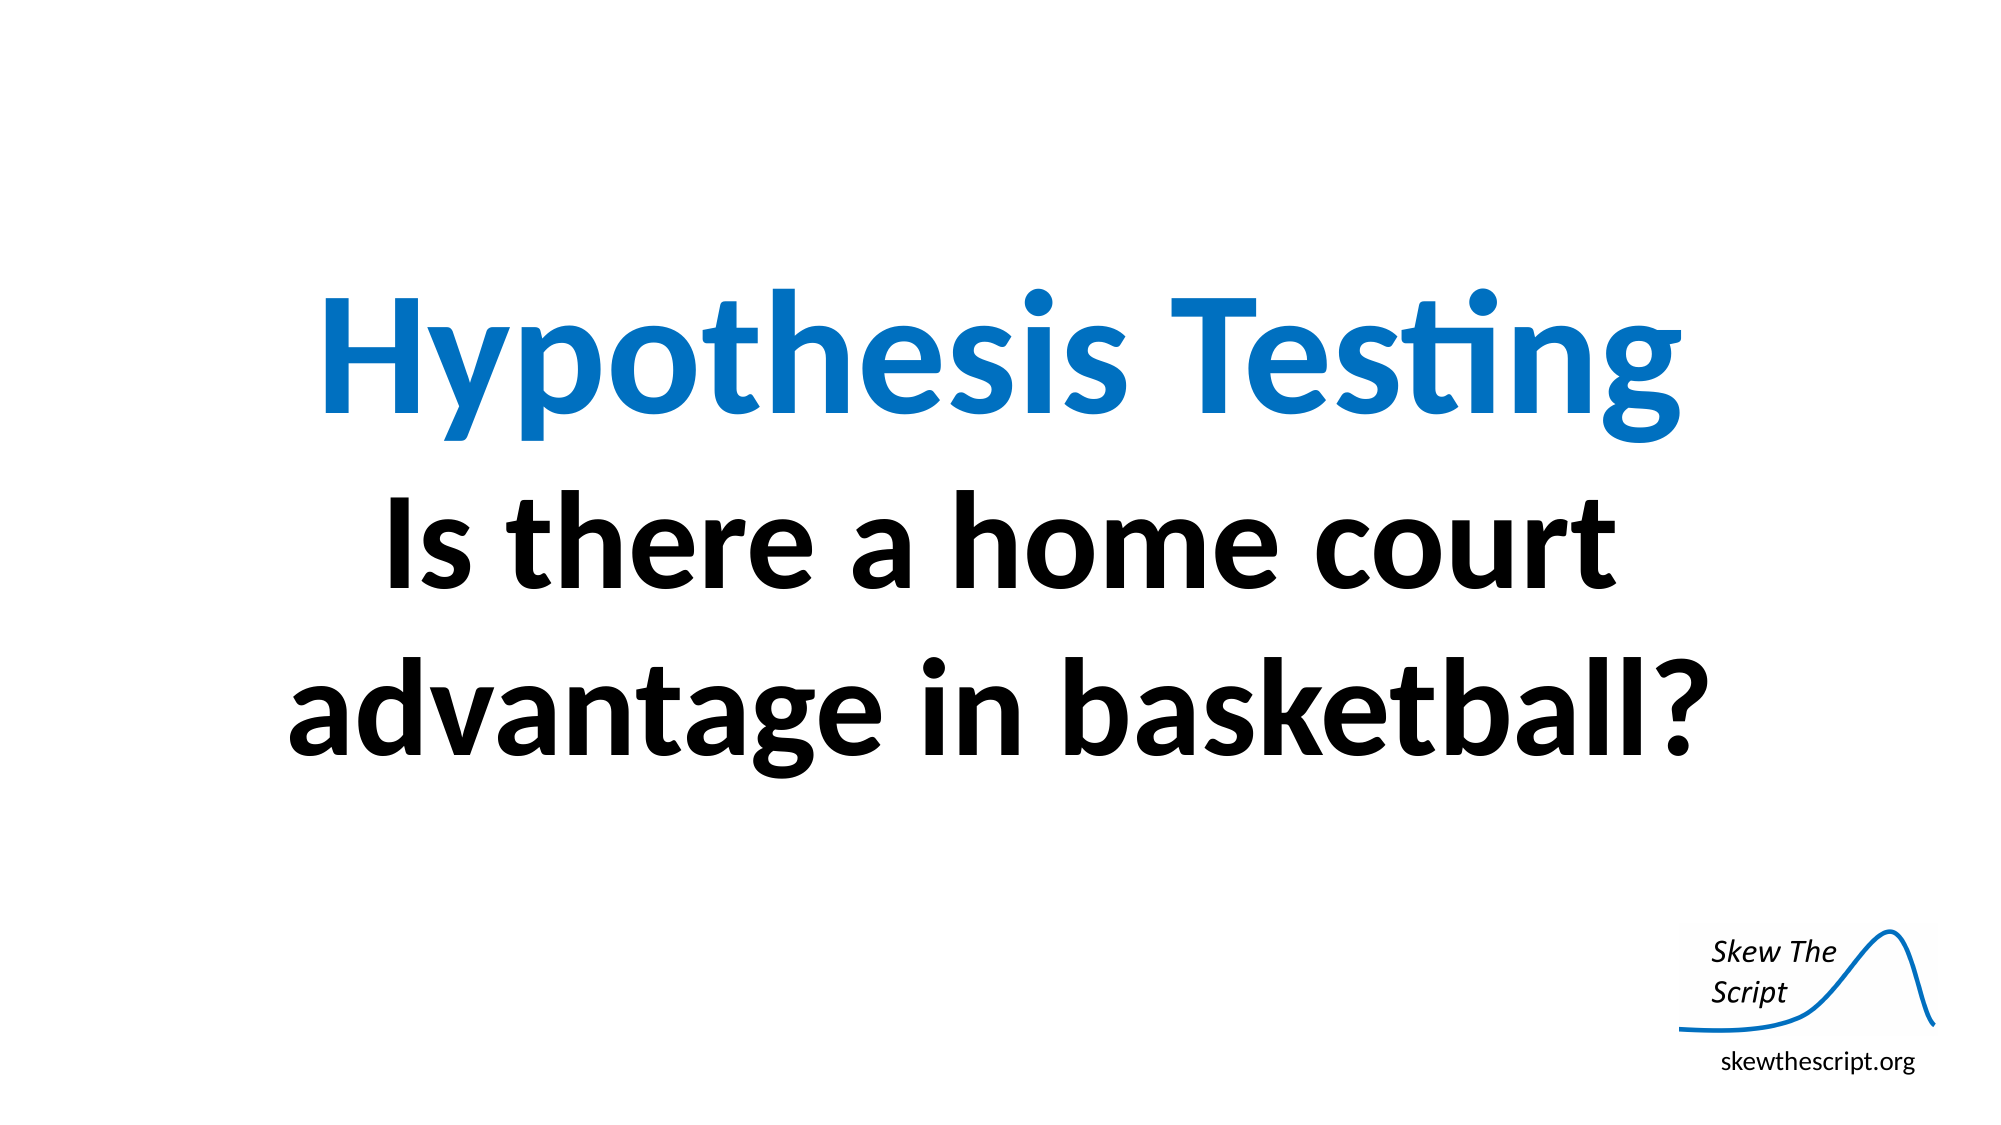

Hypothesis Testing
Is there a home court advantage in basketball?